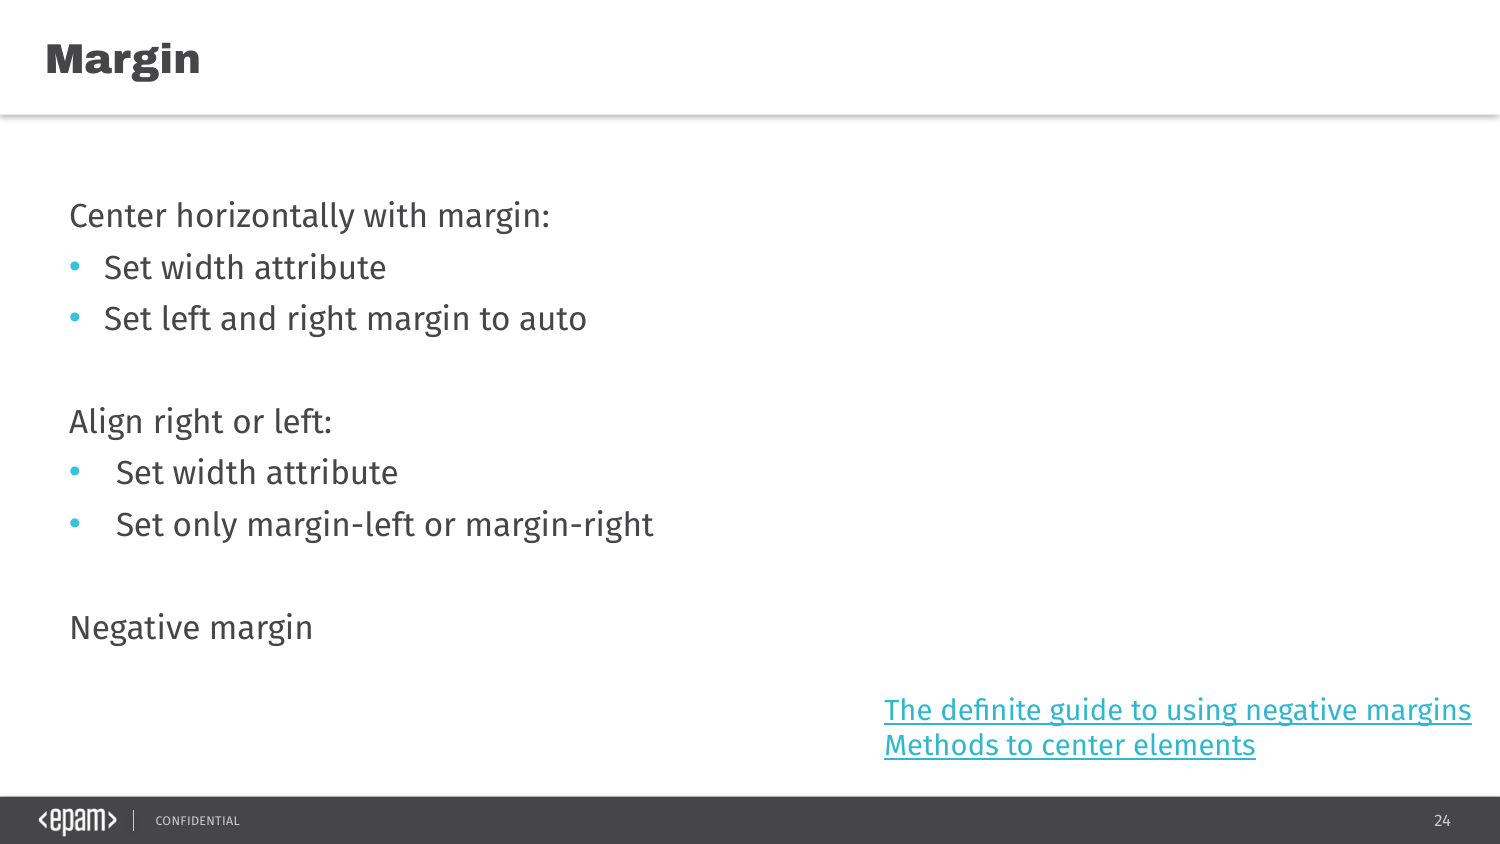

Margin

Center horizontally with margin:
Set width attribute
Set left and right margin to auto

Align right or left:
Set width attribute
Set only margin-left or margin-right

Negative margin
The definite guide to using negative margins
Methods to center elements